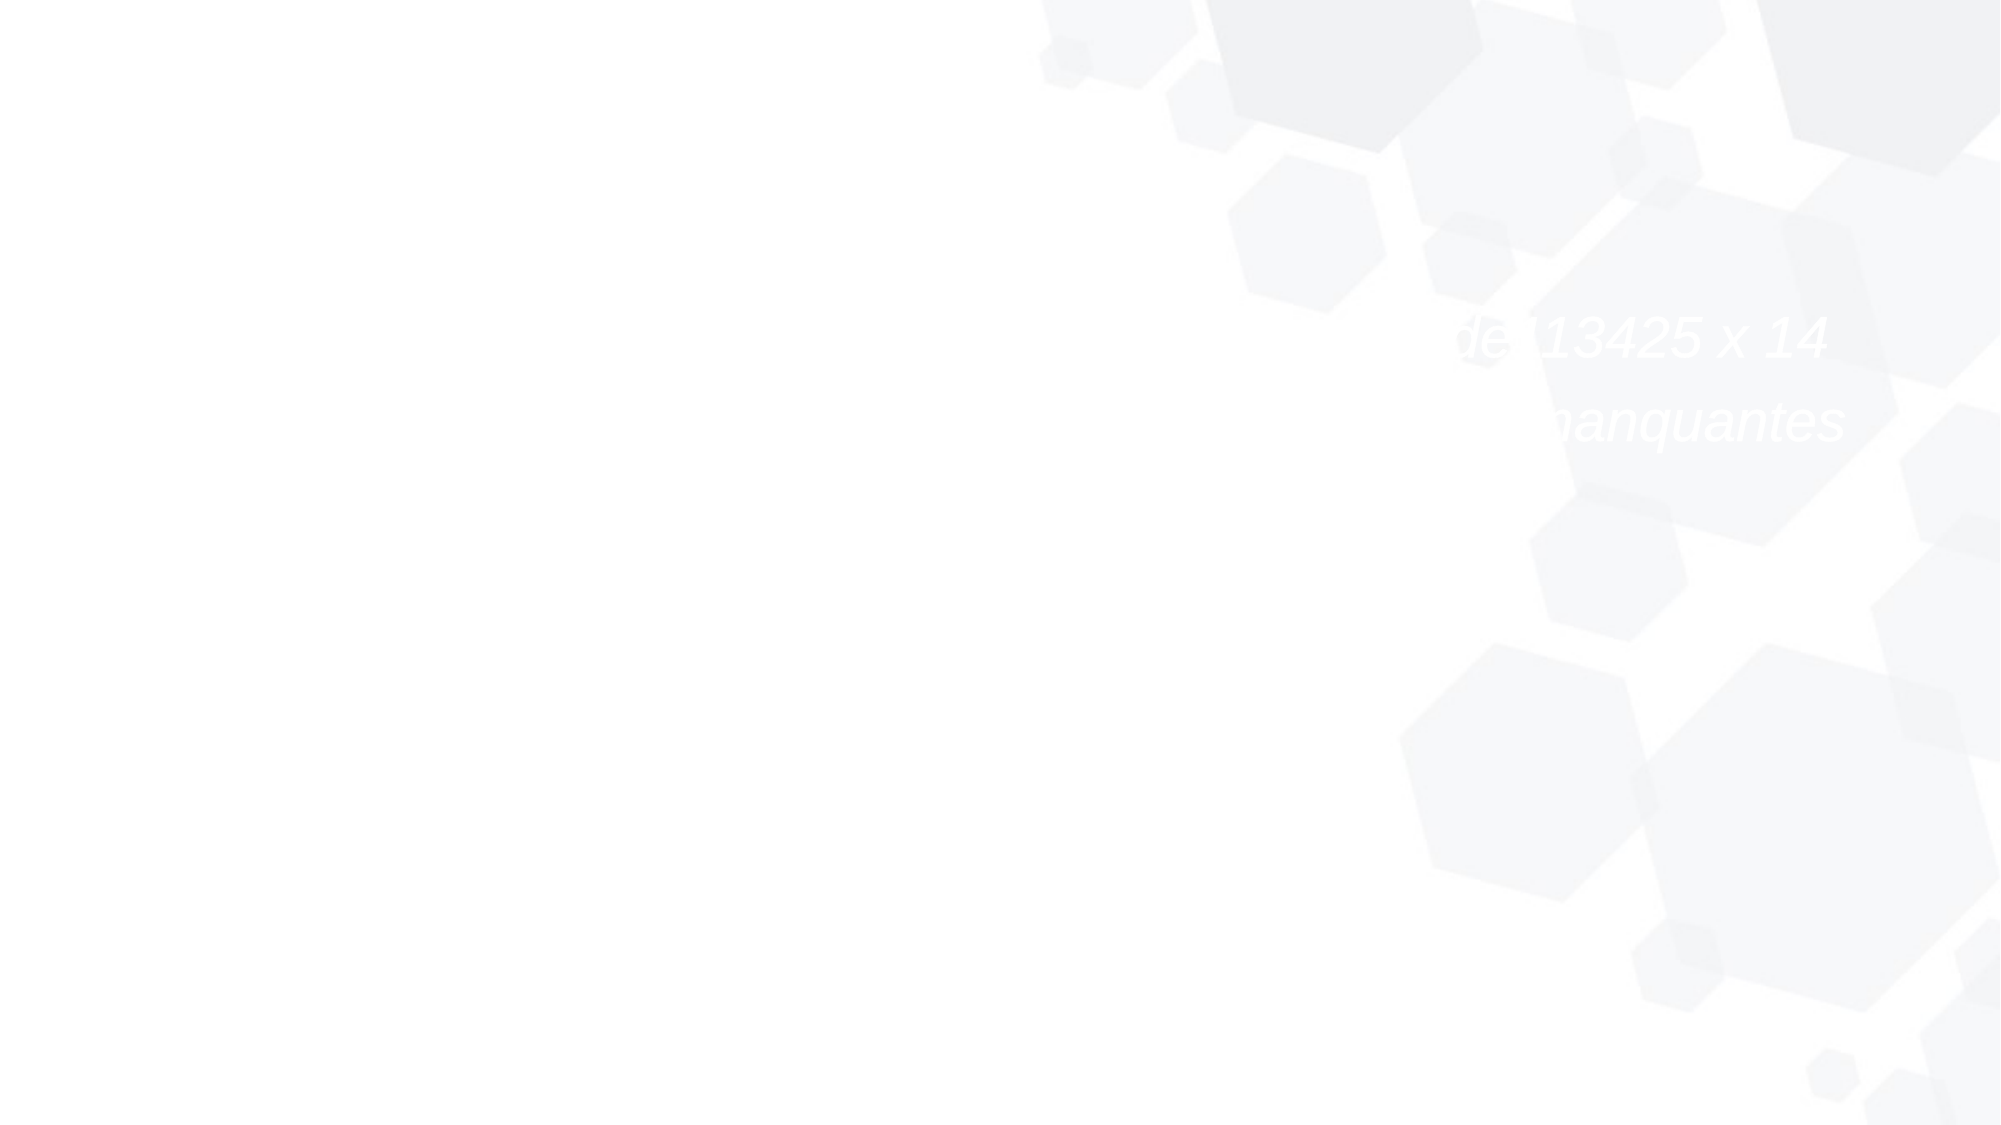

À cette phase, la taille du dataset est de113425 x 14
et 0,83 % de valeurs manquantes